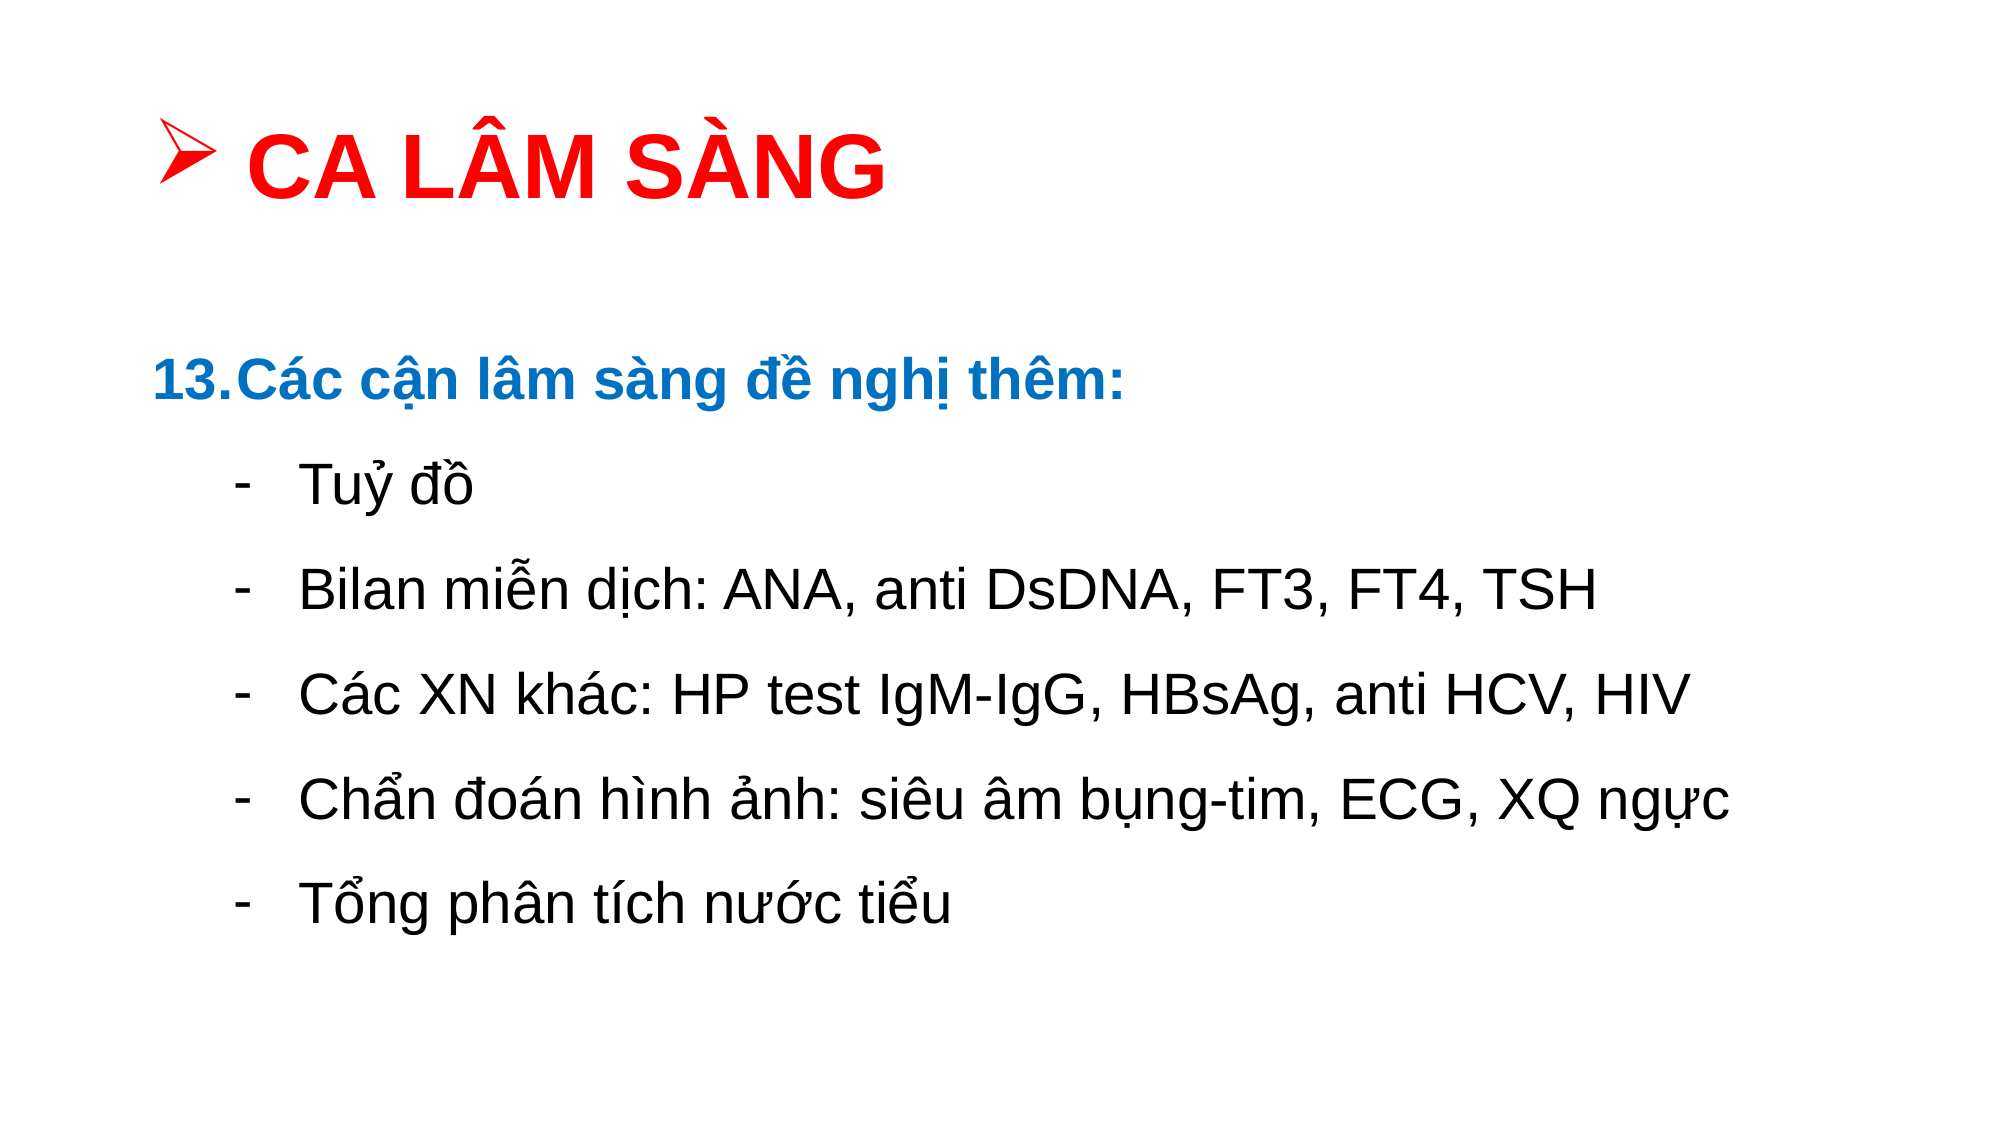

# CA LÂM SÀNG
Các cận lâm sàng đề nghị thêm:
Tuỷ đồ
Bilan miễn dịch: ANA, anti DsDNA, FT3, FT4, TSH
Các XN khác: HP test IgM-IgG, HBsAg, anti HCV, HIV
Chẩn đoán hình ảnh: siêu âm bụng-tim, ECG, XQ ngực
Tổng phân tích nước tiểu